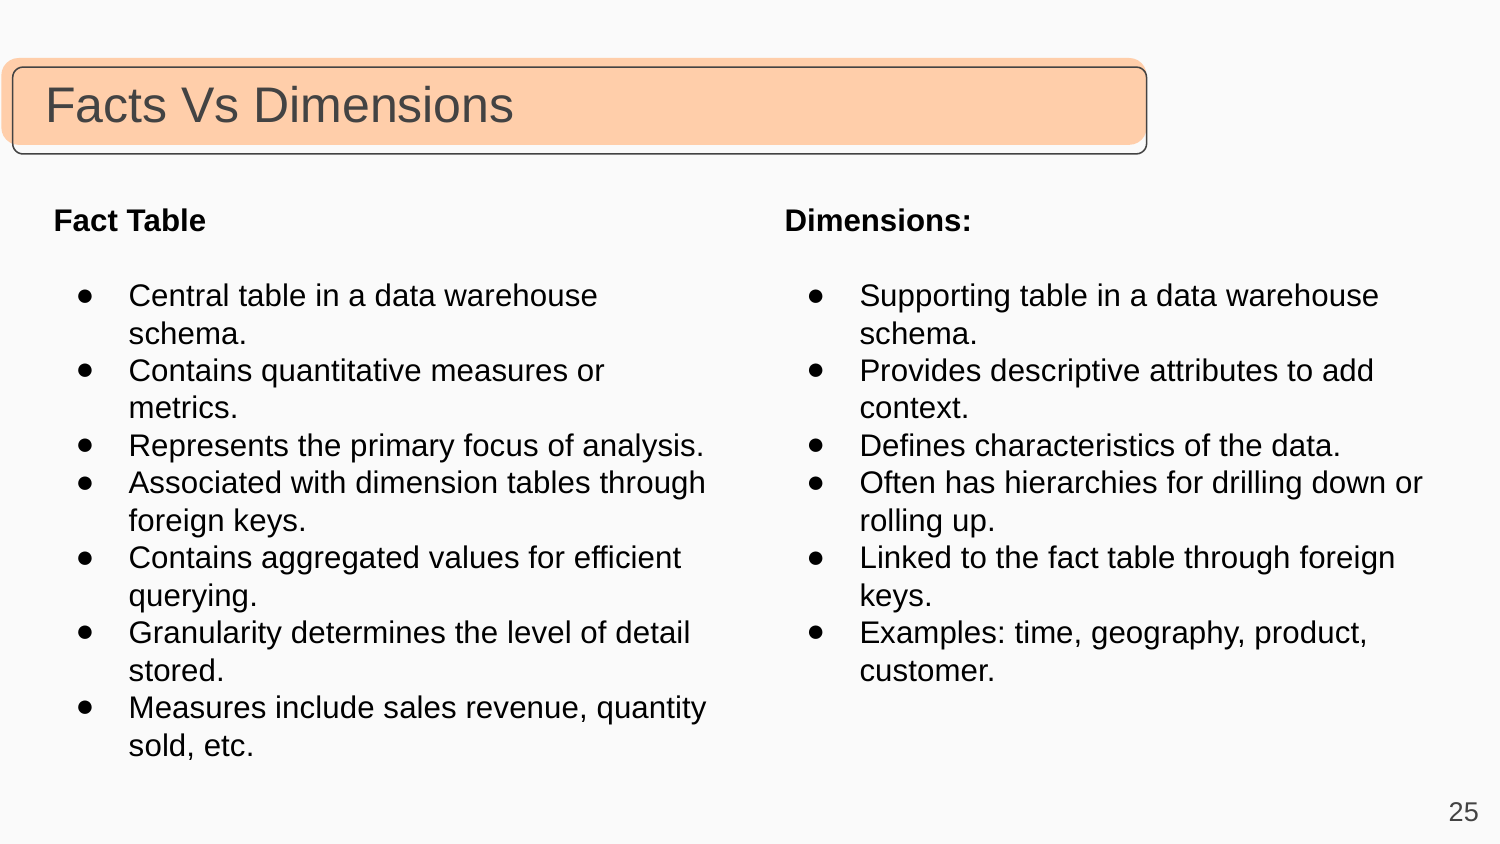

# Facts Vs Dimensions
Fact Table

Central table in a data warehouse schema.
Contains quantitative measures or metrics.
Represents the primary focus of analysis.
Associated with dimension tables through foreign keys.
Contains aggregated values for efficient querying.
Granularity determines the level of detail stored.
Measures include sales revenue, quantity sold, etc.

Dimensions:

Supporting table in a data warehouse schema.
Provides descriptive attributes to add context.
Defines characteristics of the data.
Often has hierarchies for drilling down or rolling up.
Linked to the fact table through foreign keys.
Examples: time, geography, product, customer.

25